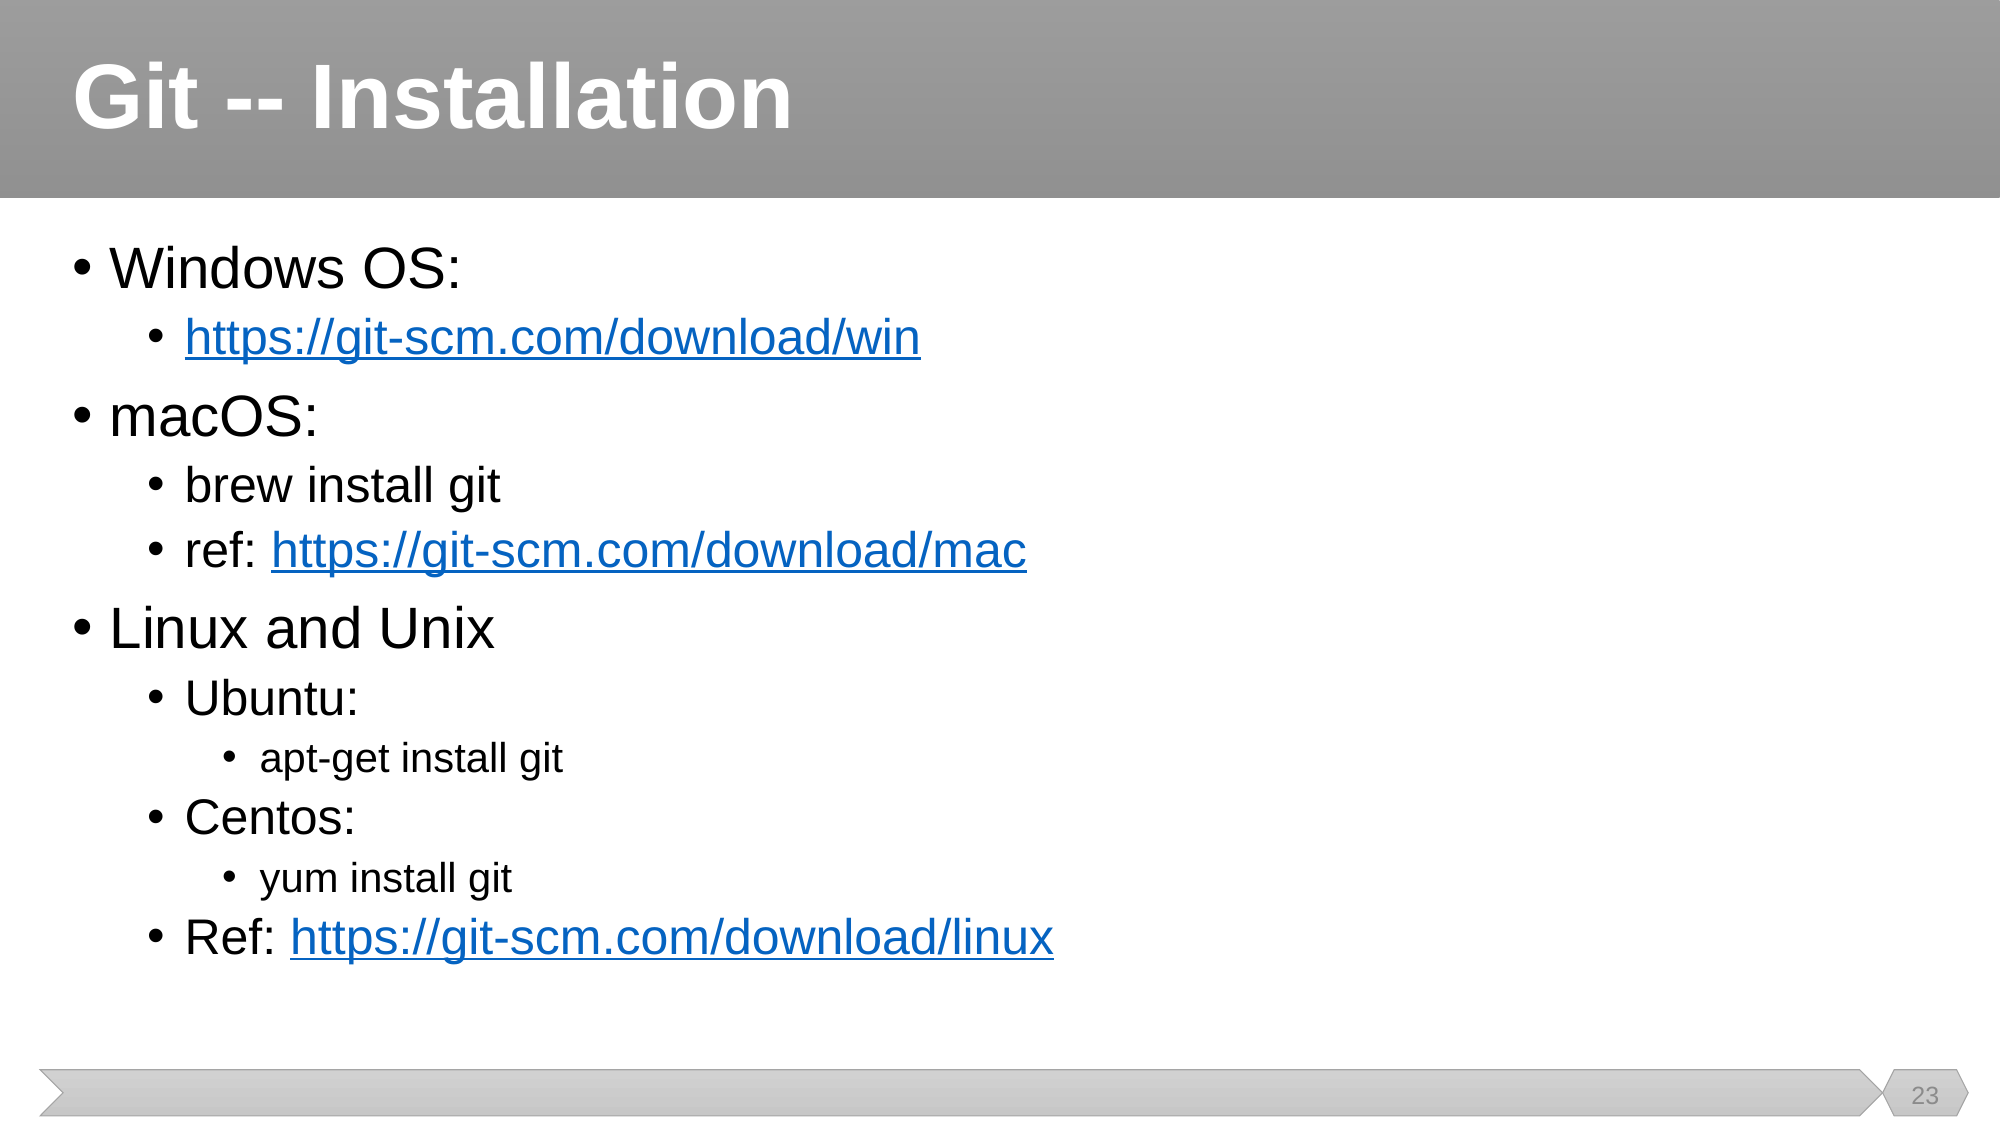

# Git -- Installation
Windows OS:
https://git-scm.com/download/win
macOS:
brew install git
ref: https://git-scm.com/download/mac
Linux and Unix
Ubuntu:
apt-get install git
Centos:
yum install git
Ref: https://git-scm.com/download/linux

23